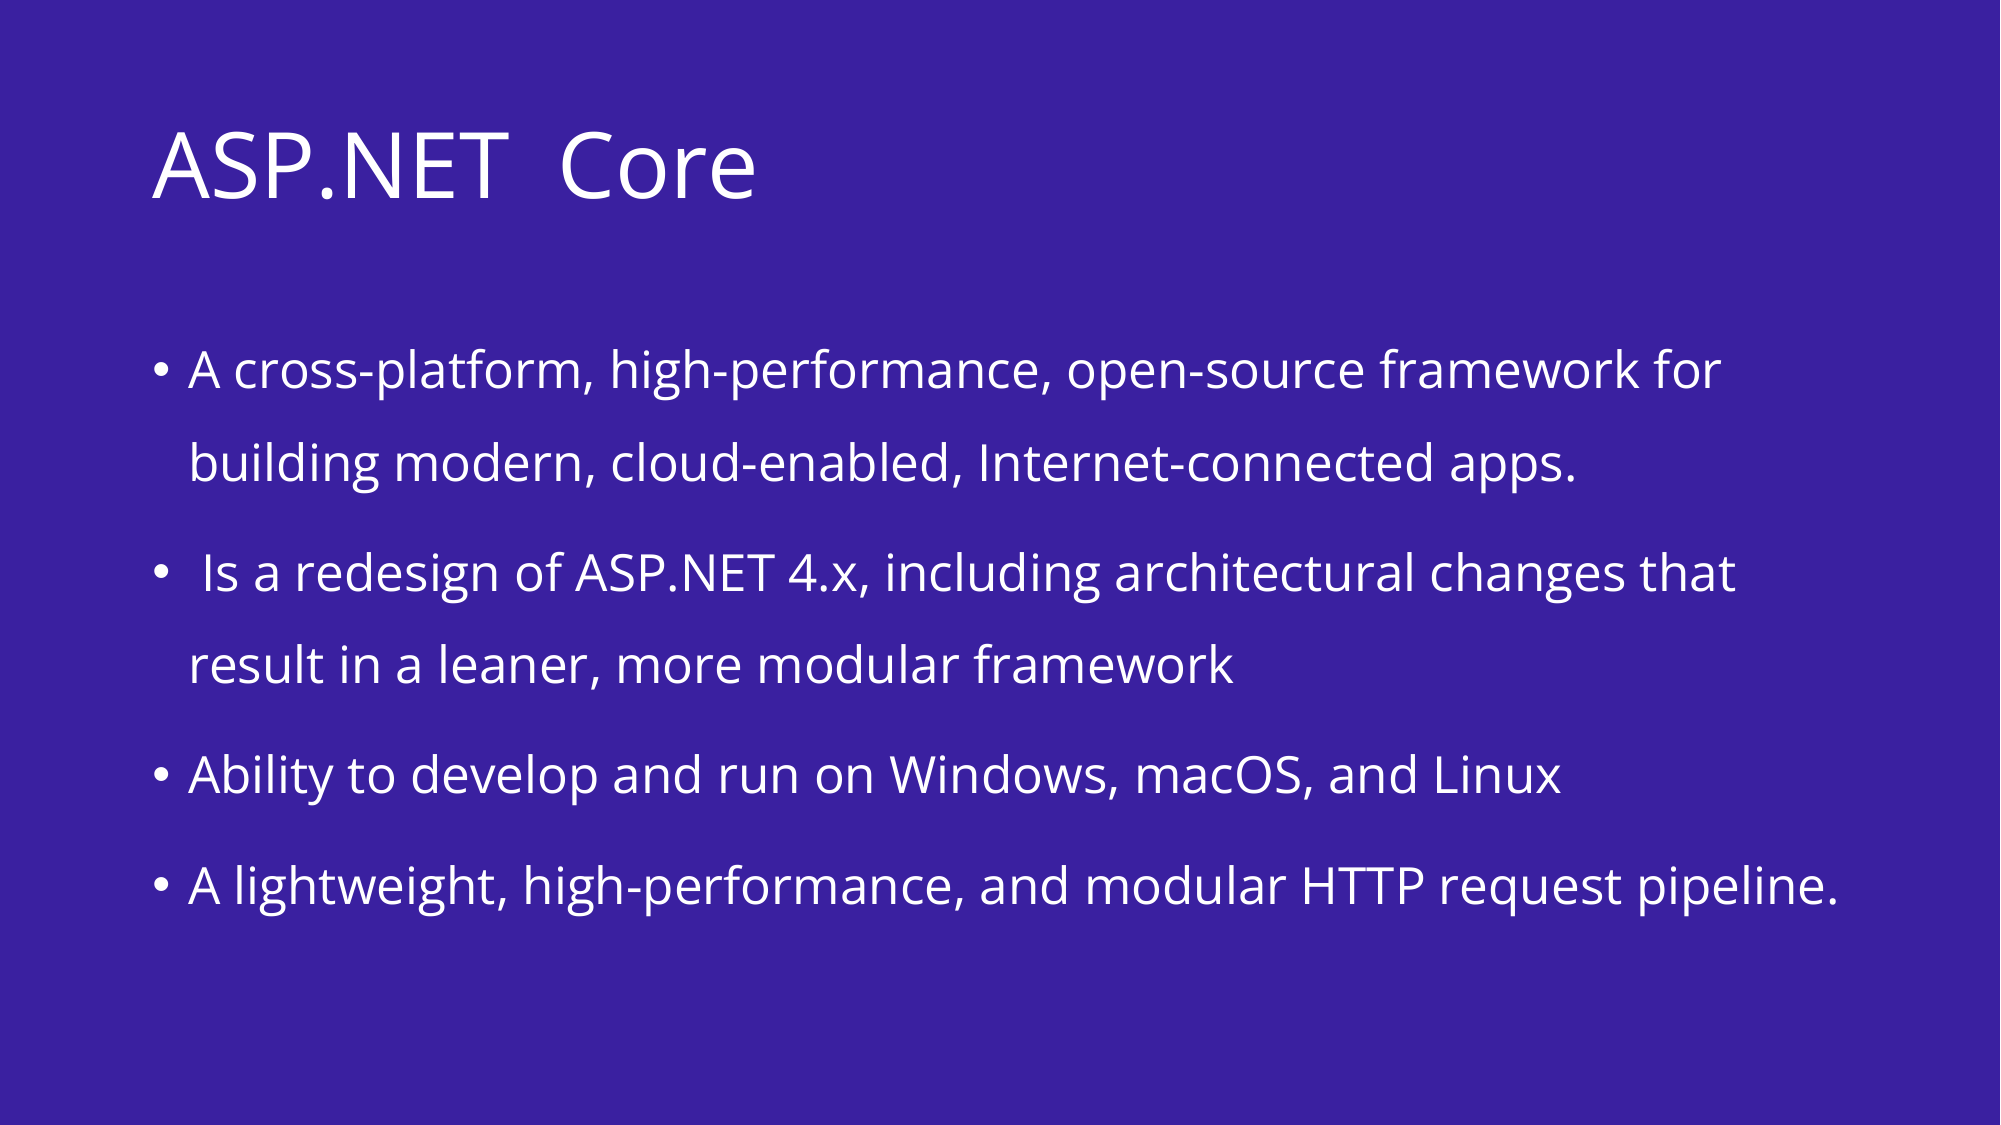

# ASP.NET  Core
A cross-platform, high-performance, open-source framework for building modern, cloud-enabled, Internet-connected apps.
 Is a redesign of ASP.NET 4.x, including architectural changes that result in a leaner, more modular framework
Ability to develop and run on Windows, macOS, and Linux
A lightweight, high-performance, and modular HTTP request pipeline.